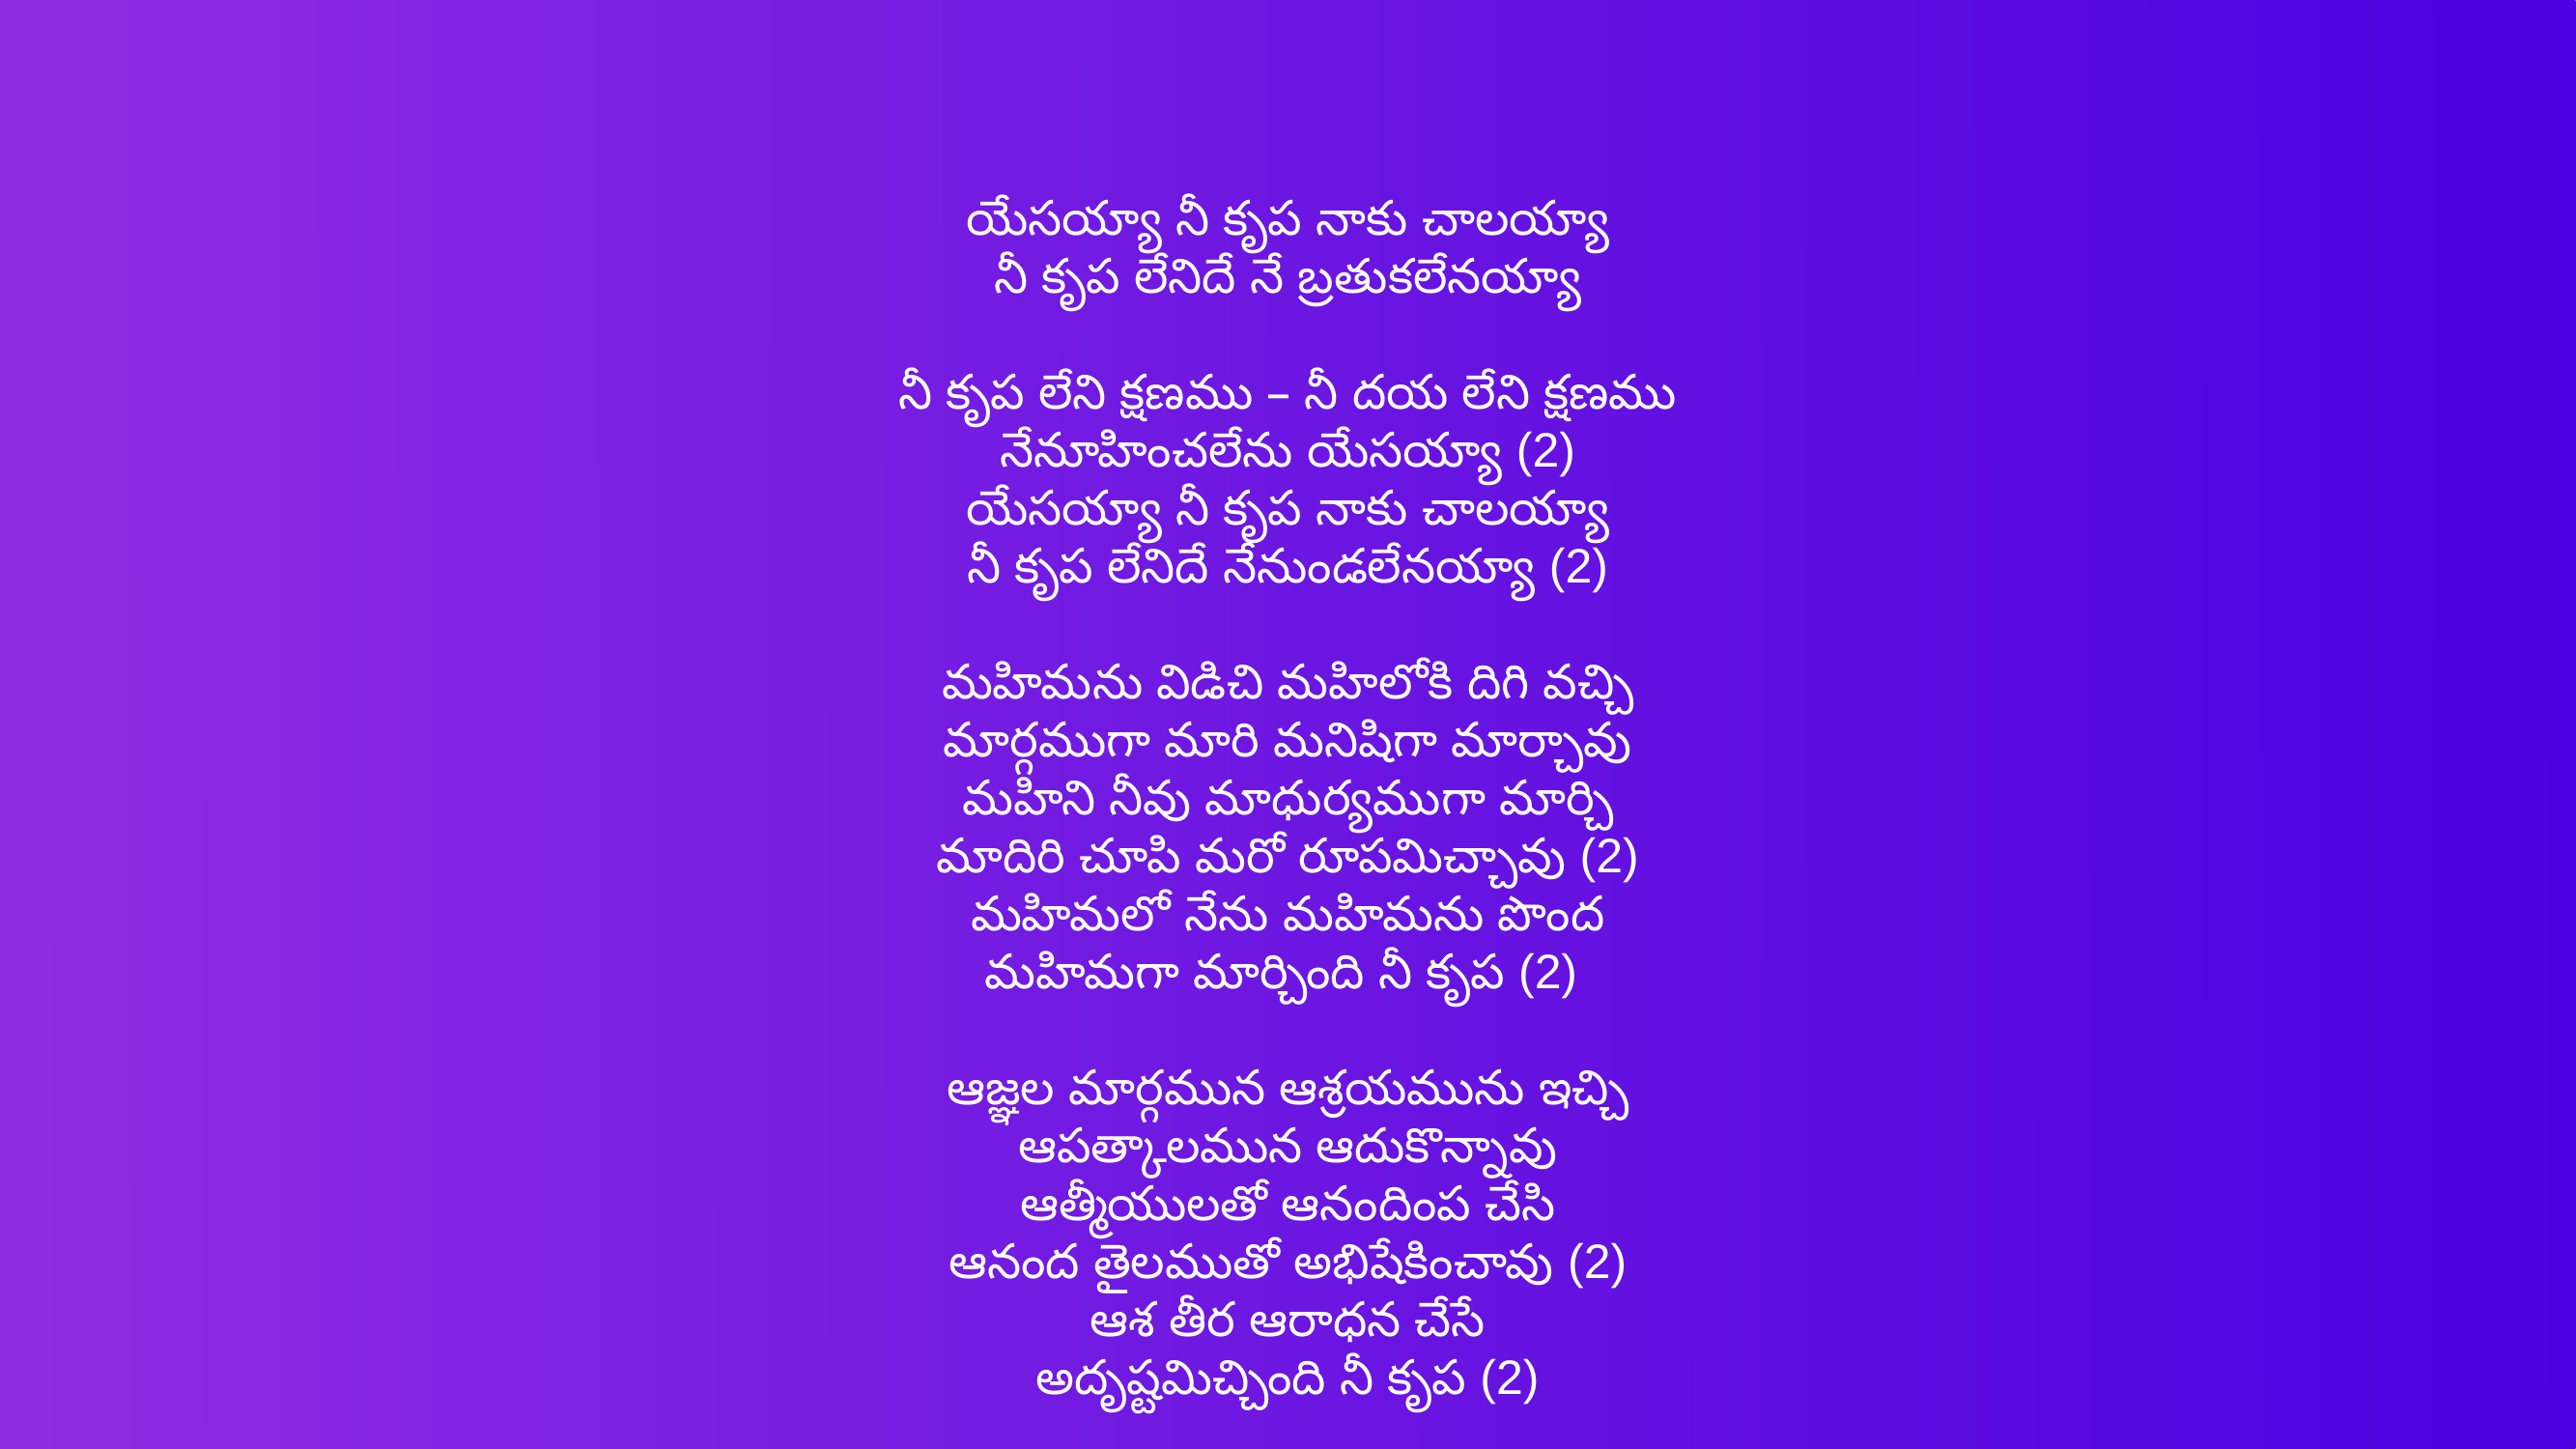

యేసయ్యా నీ కృప నాకు చాలయ్యా
నీ కృప లేనిదే నే బ్రతుకలేనయ్యా

నీ కృప లేని క్షణము – నీ దయ లేని క్షణము
నేనూహించలేను యేసయ్యా (2)
యేసయ్యా నీ కృప నాకు చాలయ్యా
నీ కృప లేనిదే నేనుండలేనయ్యా (2)

మహిమను విడిచి మహిలోకి దిగి వచ్చి
మార్గముగా మారి మనిషిగా మార్చావు
మహిని నీవు మాధుర్యముగా మార్చి
మాదిరి చూపి మరో రూపమిచ్చావు (2)
మహిమలో నేను మహిమను పొంద
మహిమగా మార్చింది నీ కృప (2)

ఆజ్ఞల మార్గమున ఆశ్రయమును ఇచ్చి
ఆపత్కాలమున ఆదుకొన్నావు
ఆత్మీయులతో ఆనందింప చేసి
ఆనంద తైలముతో అభిషేకించావు (2)
ఆశ తీర ఆరాధన చేసే
అదృష్టమిచ్చింది నీ కృప (2)